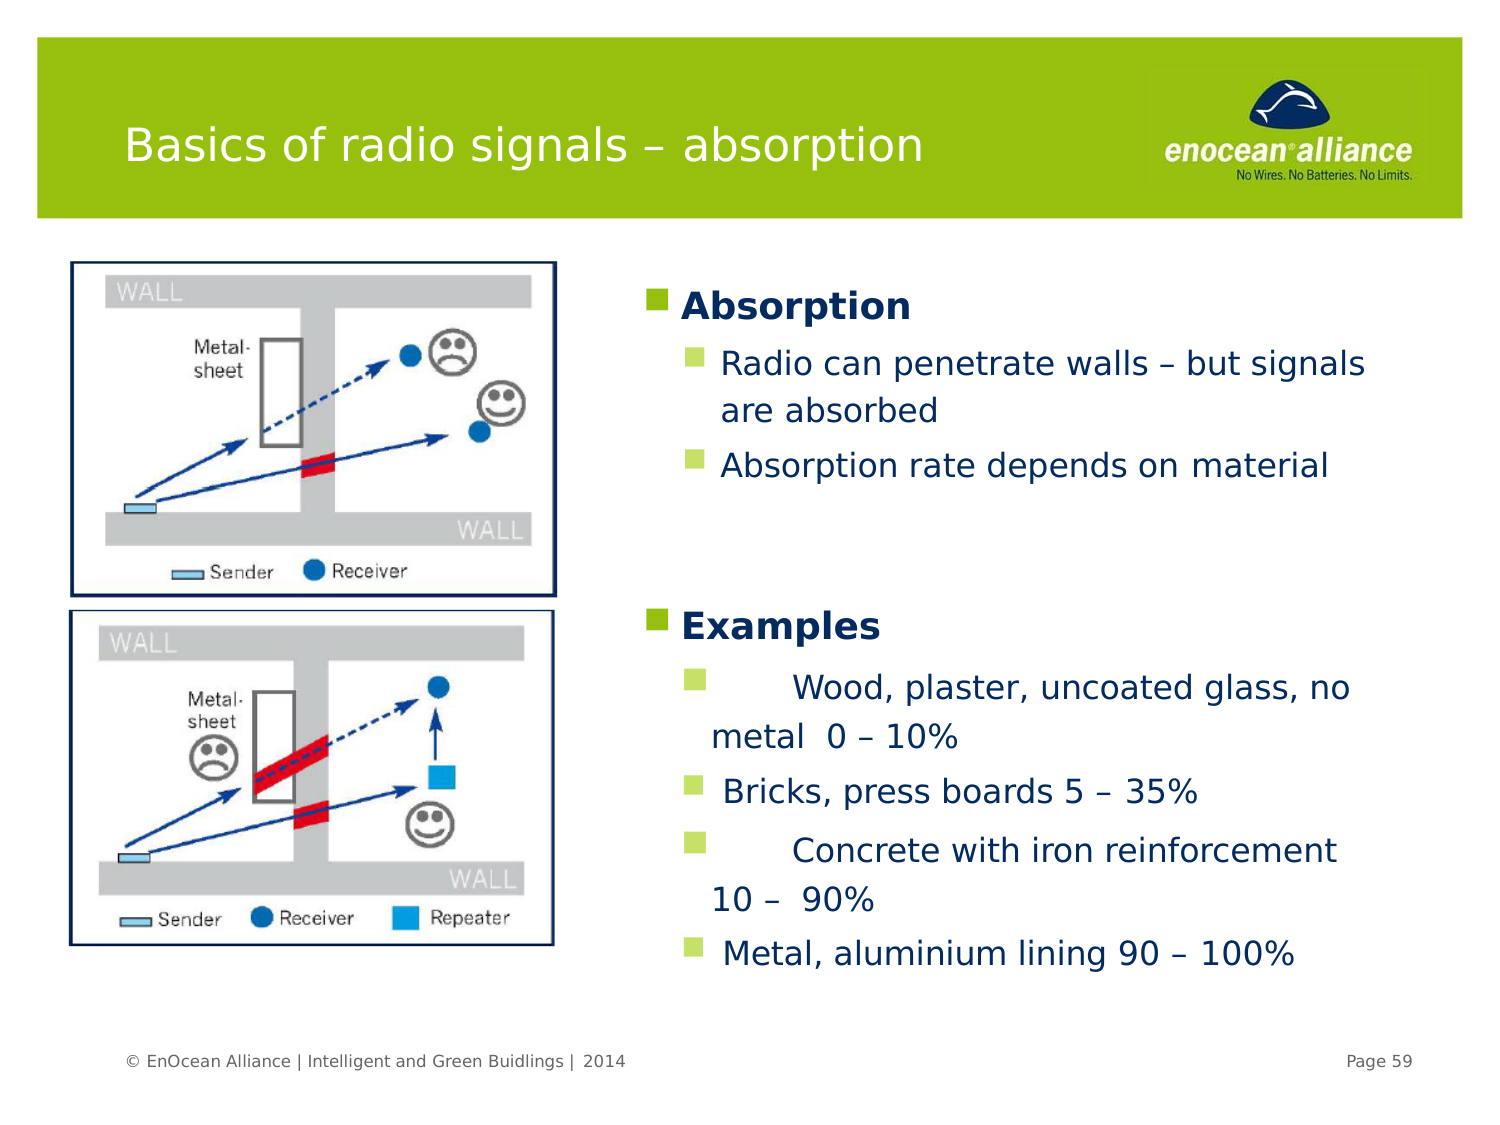

# Basics of radio signals – absorption

Absorption
Radio can penetrate walls – but signals  are absorbed
Absorption rate depends on material

Examples
	Wood, plaster, uncoated glass, no metal  0 – 10%
Bricks, press boards 5 – 35%
	Concrete with iron reinforcement 10 –  90%
Metal, aluminium lining 90 – 100%
© EnOcean Alliance | Intelligent and Green Buidlings | 2014
Page 59